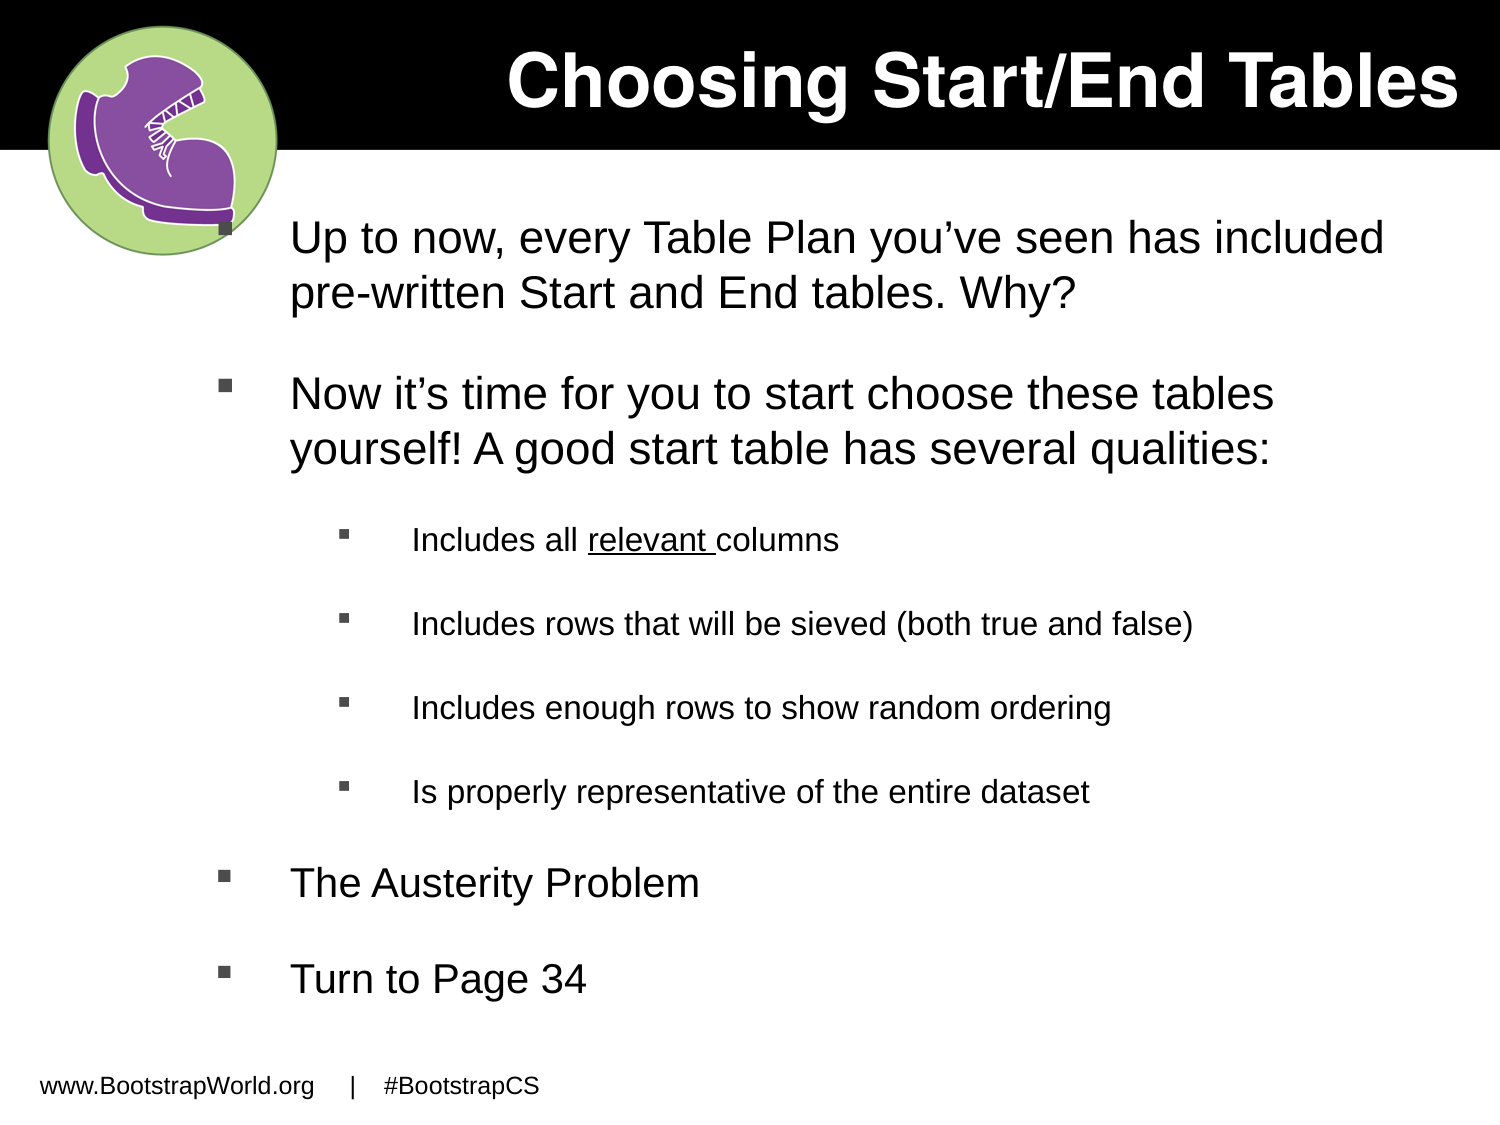

Choosing Start/End Tables
Up to now, every Table Plan you’ve seen has included pre-written Start and End tables. Why?
Now it’s time for you to start choose these tables yourself! A good start table has several qualities:
Includes all relevant columns
Includes rows that will be sieved (both true and false)
Includes enough rows to show random ordering
Is properly representative of the entire dataset
The Austerity Problem
Turn to Page 34

www.BootstrapWorld.org     |    #BootstrapCS